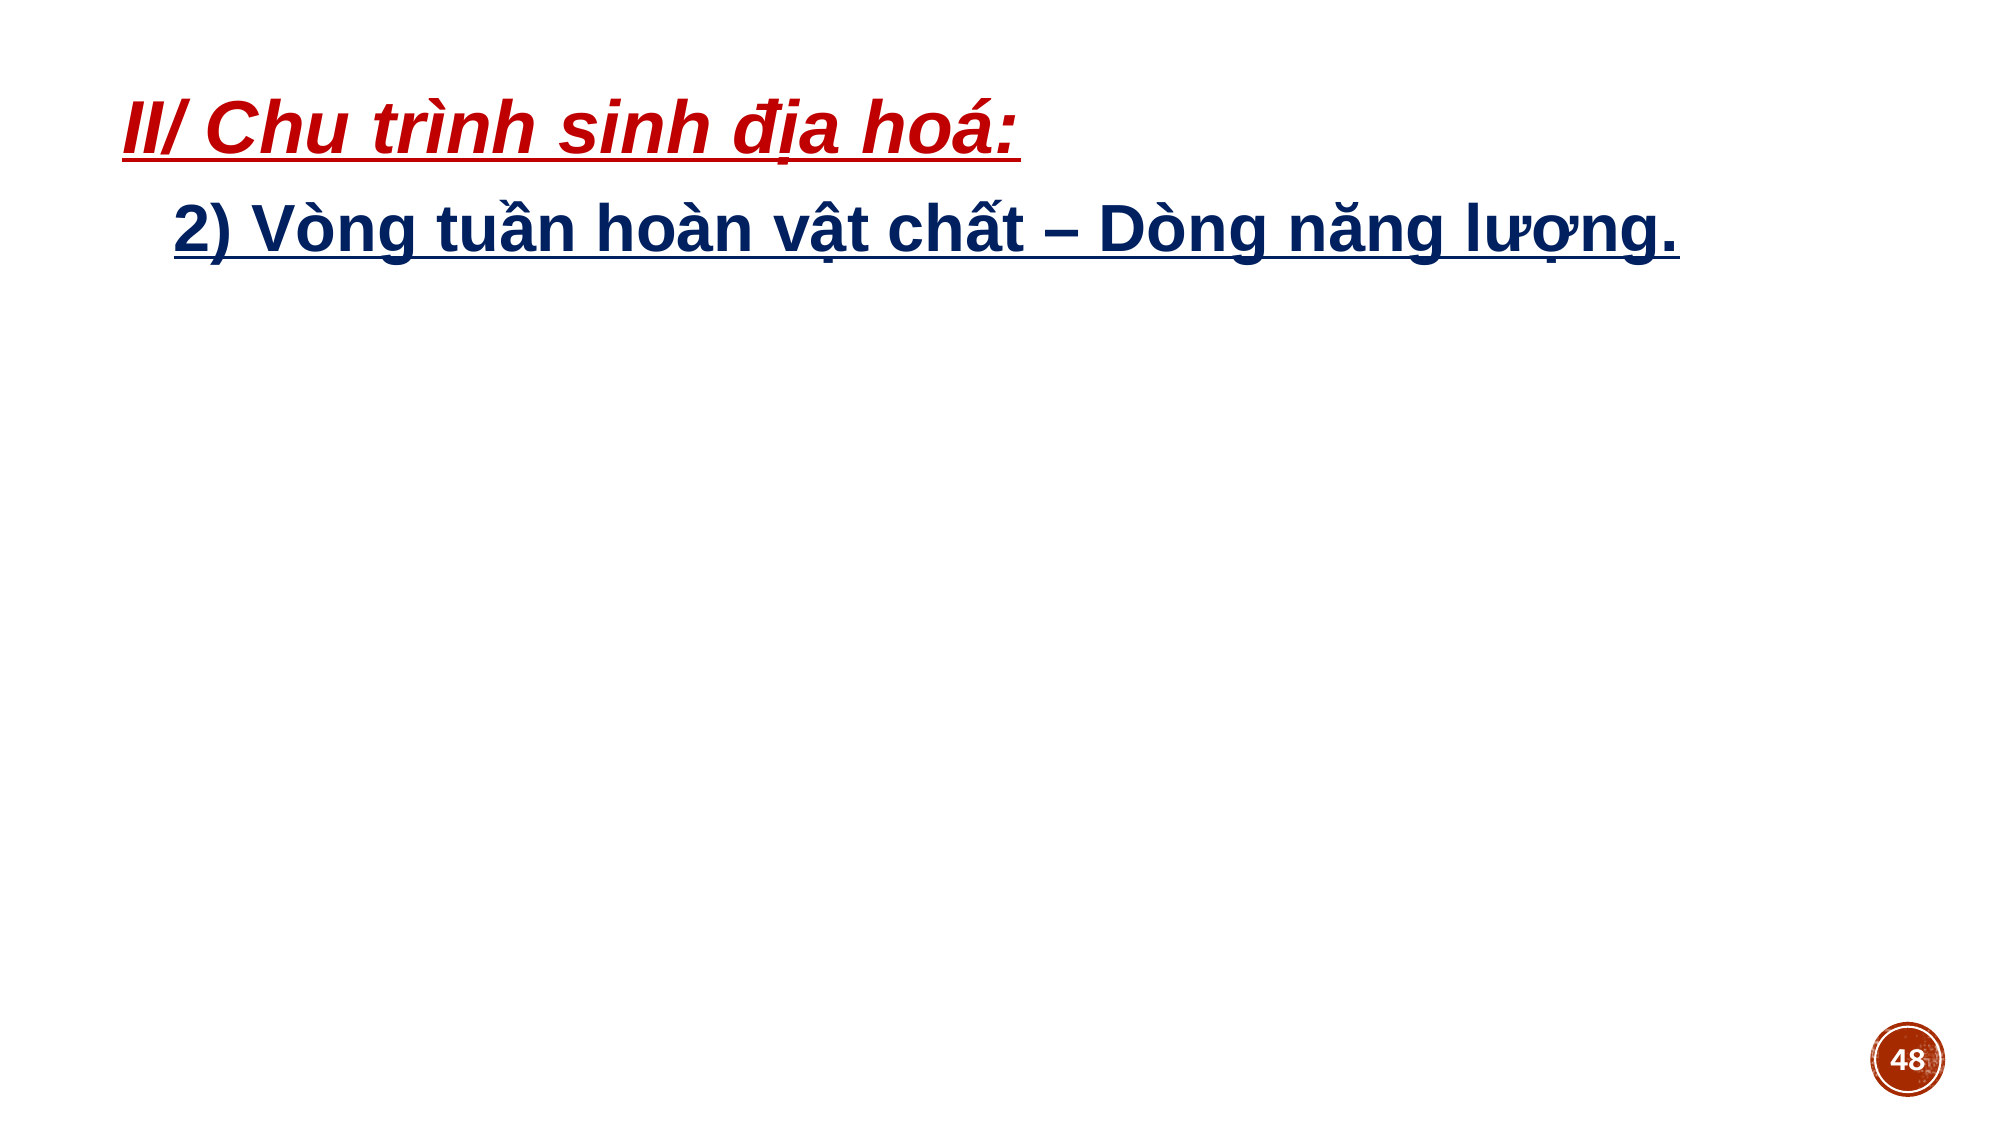

II/ Chu trình sinh địa hoá:
2) Vòng tuần hoàn vật chất – Dòng năng lượng.
48